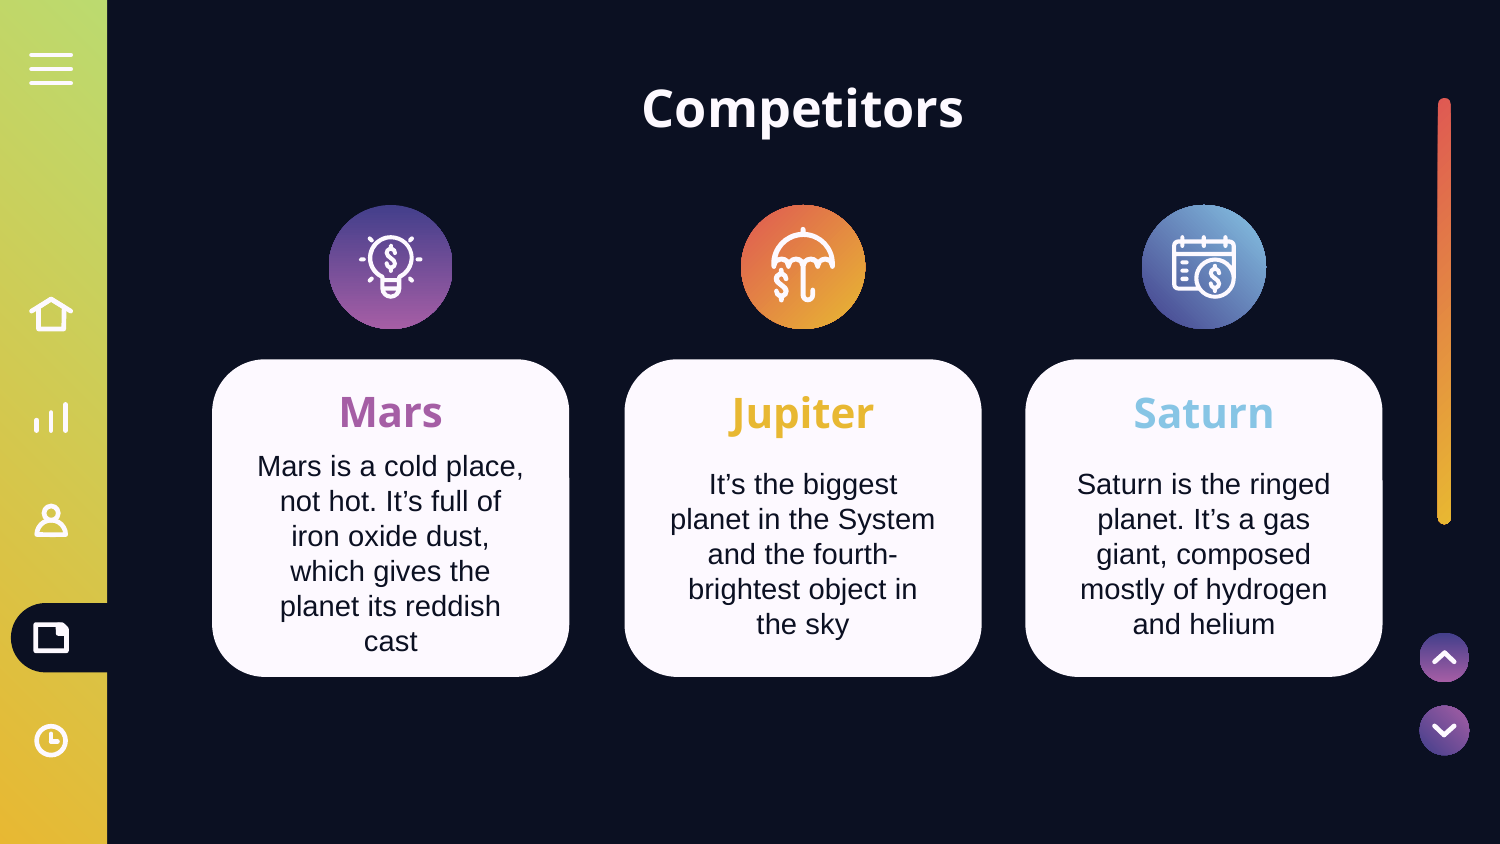

# Competitors

Mars

Jupiter

Saturn

It’s the biggest planet in the System and the fourth-brightest object in the sky
Saturn is the ringed planet. It’s a gas giant, composed mostly of hydrogen and helium
Mars is a cold place, not hot. It’s full of iron oxide dust, which gives the planet its reddish cast